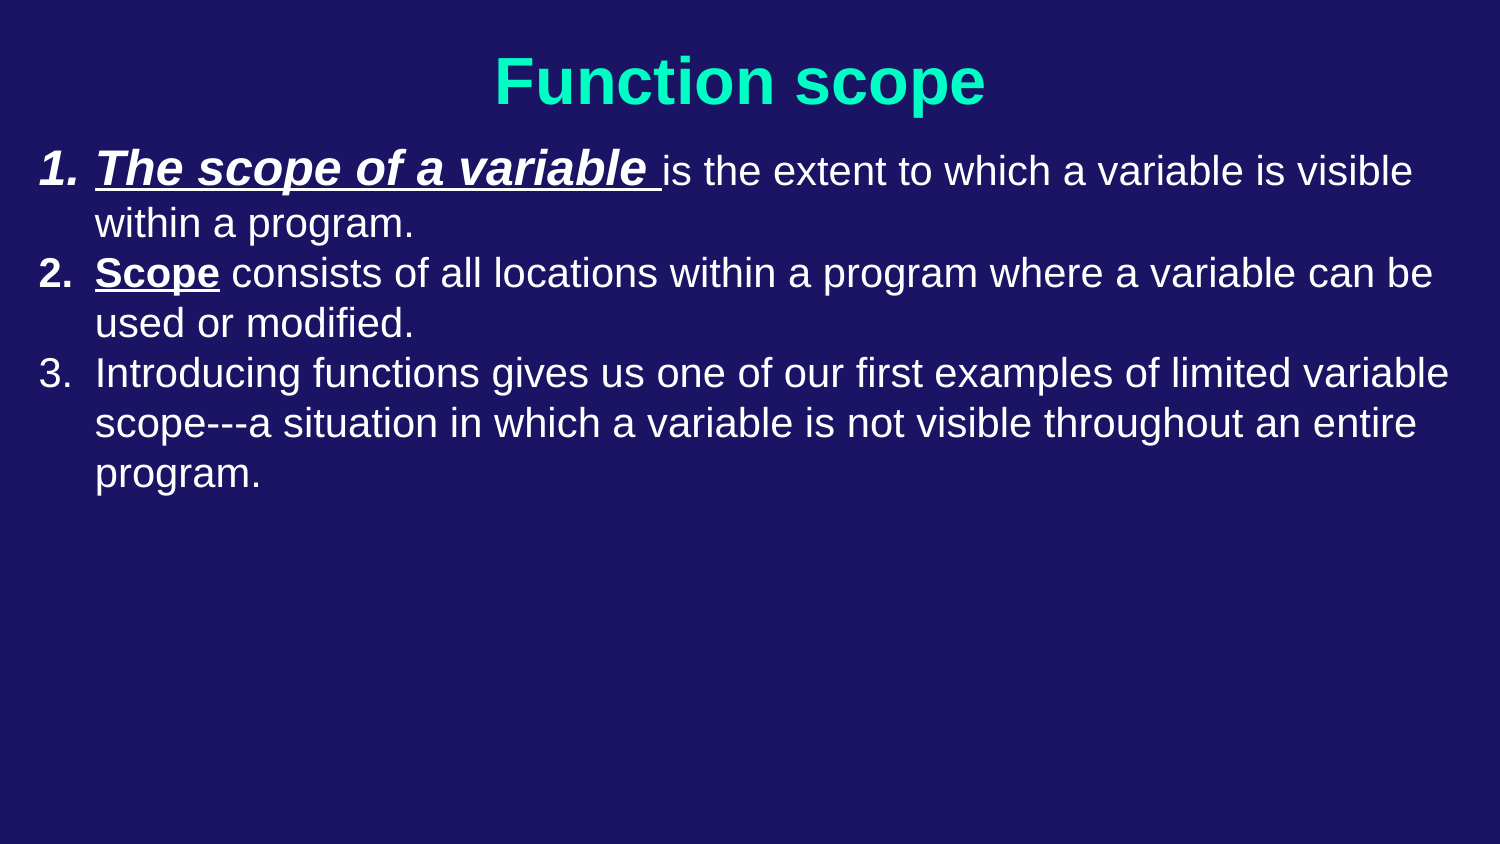

# Function scope
The scope of a variable is the extent to which a variable is visible within a program.
Scope consists of all locations within a program where a variable can be used or modified.
Introducing functions gives us one of our first examples of limited variable scope---a situation in which a variable is not visible throughout an entire program.